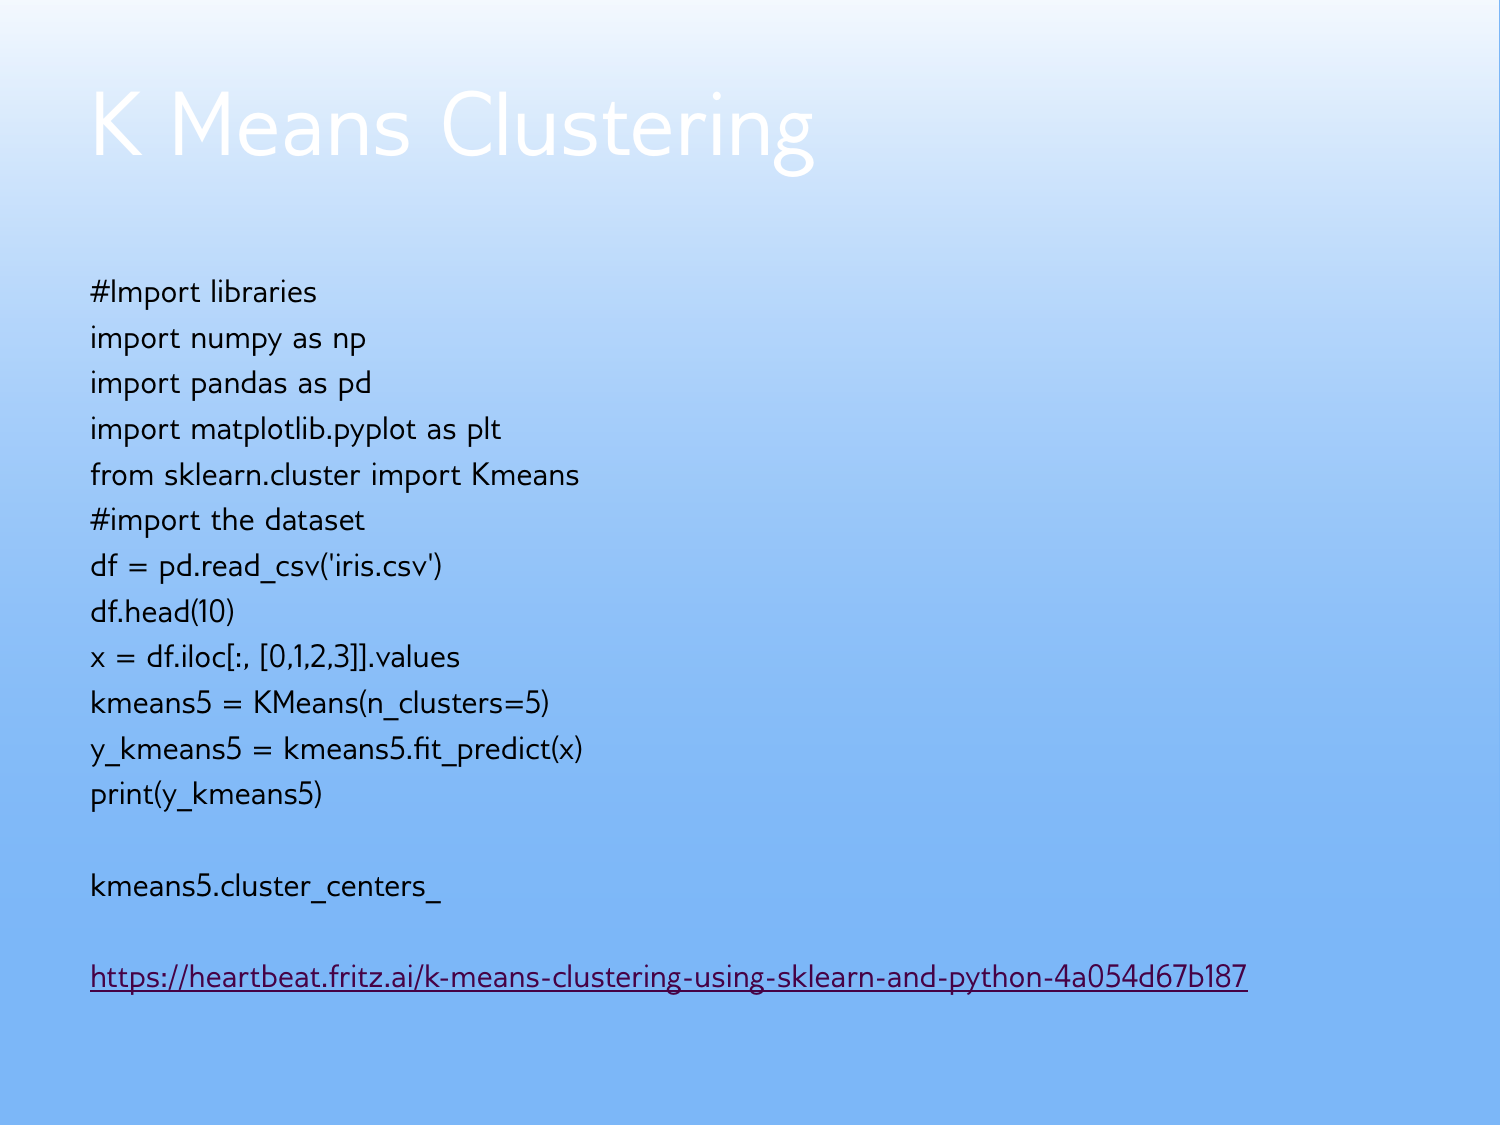

# K Means Clustering
#Import libraries
import numpy as np
import pandas as pd
import matplotlib.pyplot as plt
from sklearn.cluster import Kmeans
#import the dataset
df = pd.read_csv('iris.csv')
df.head(10)
x = df.iloc[:, [0,1,2,3]].values
kmeans5 = KMeans(n_clusters=5)
y_kmeans5 = kmeans5.fit_predict(x)
print(y_kmeans5)

kmeans5.cluster_centers_

https://heartbeat.fritz.ai/k-means-clustering-using-sklearn-and-python-4a054d67b187